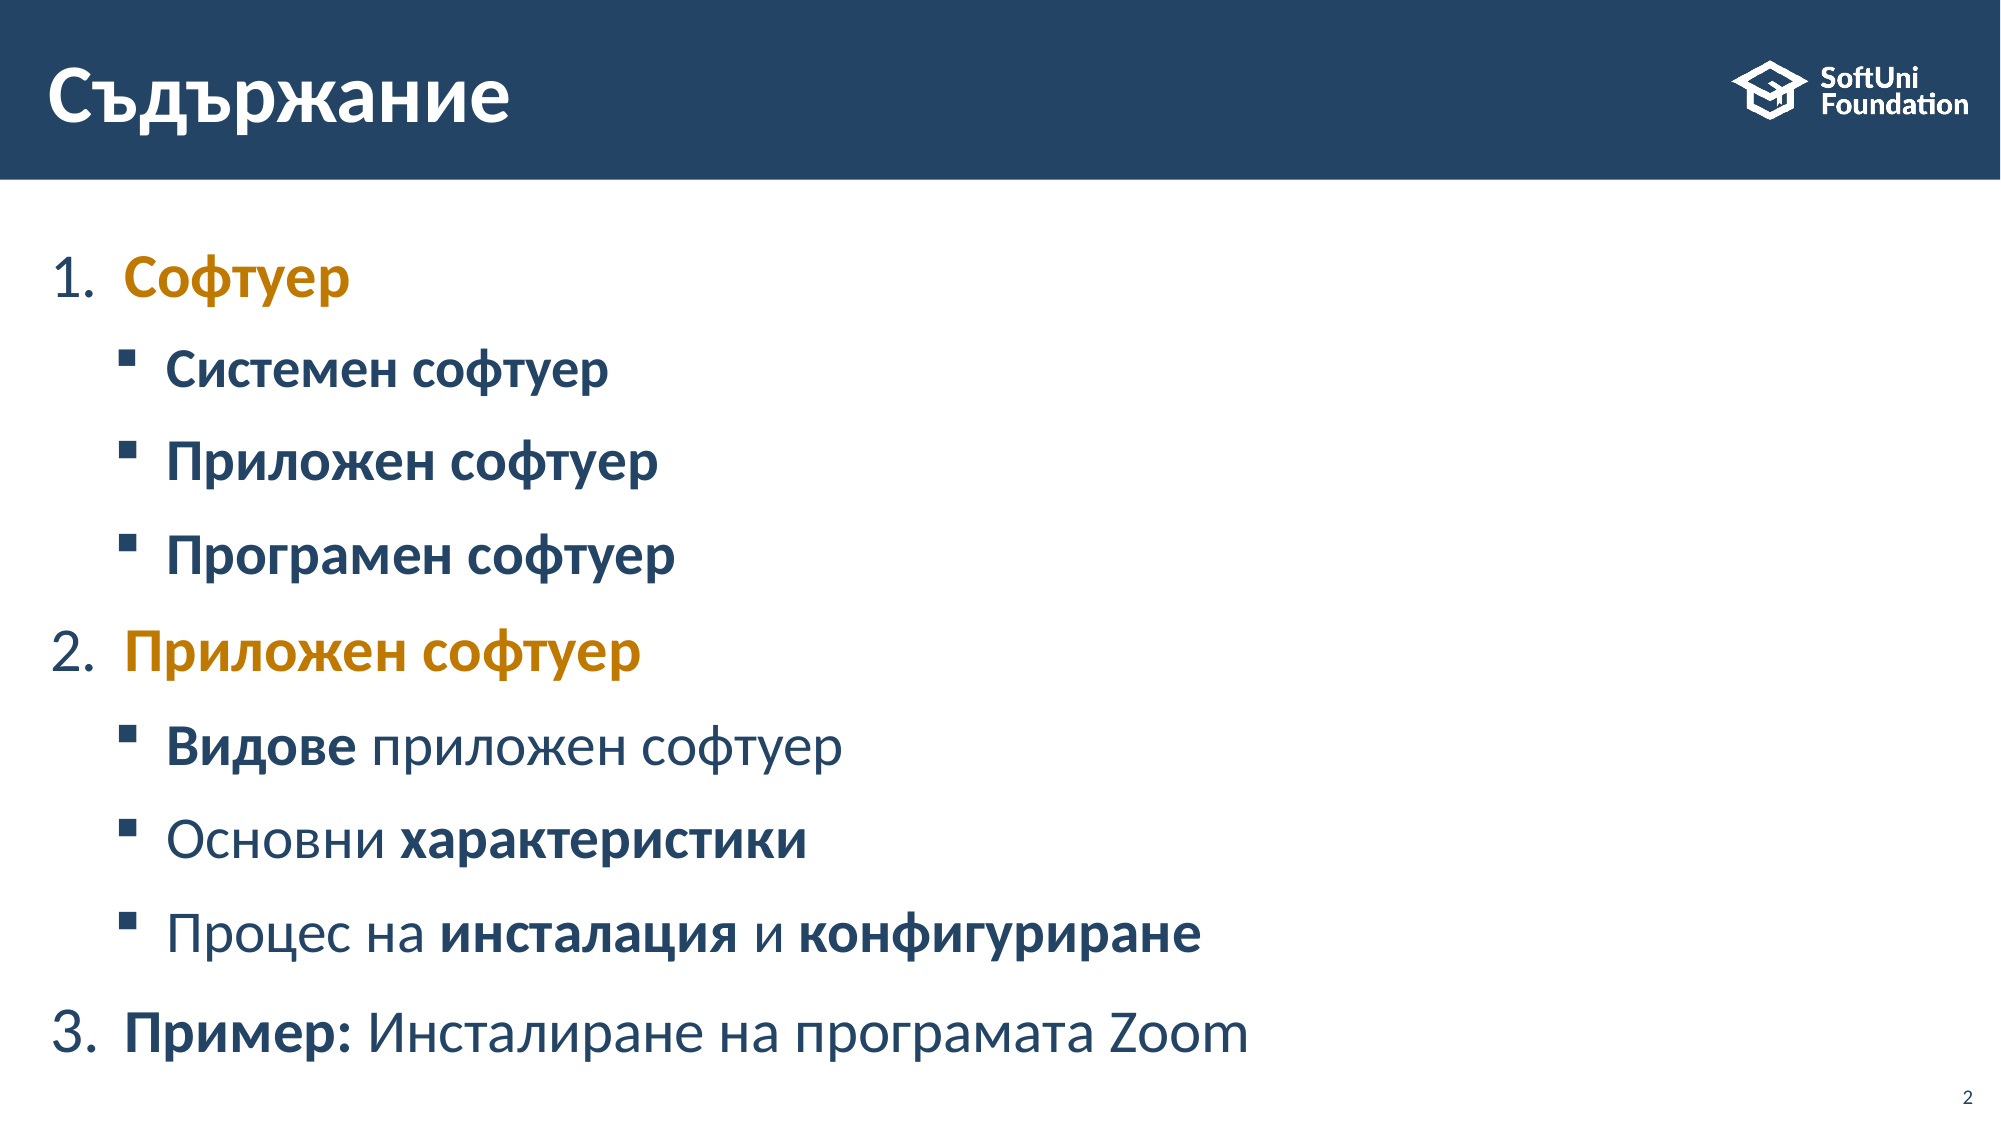

# Съдържание
​Софтуер
Системен софтуер
Приложен софтуер
Програмен софтуер
​​Приложен софтуер
Видове приложен софтуер
Основни характеристики
Процес на инсталация и конфигуриране
​Пример: Инсталиране на програмата Zoom
2